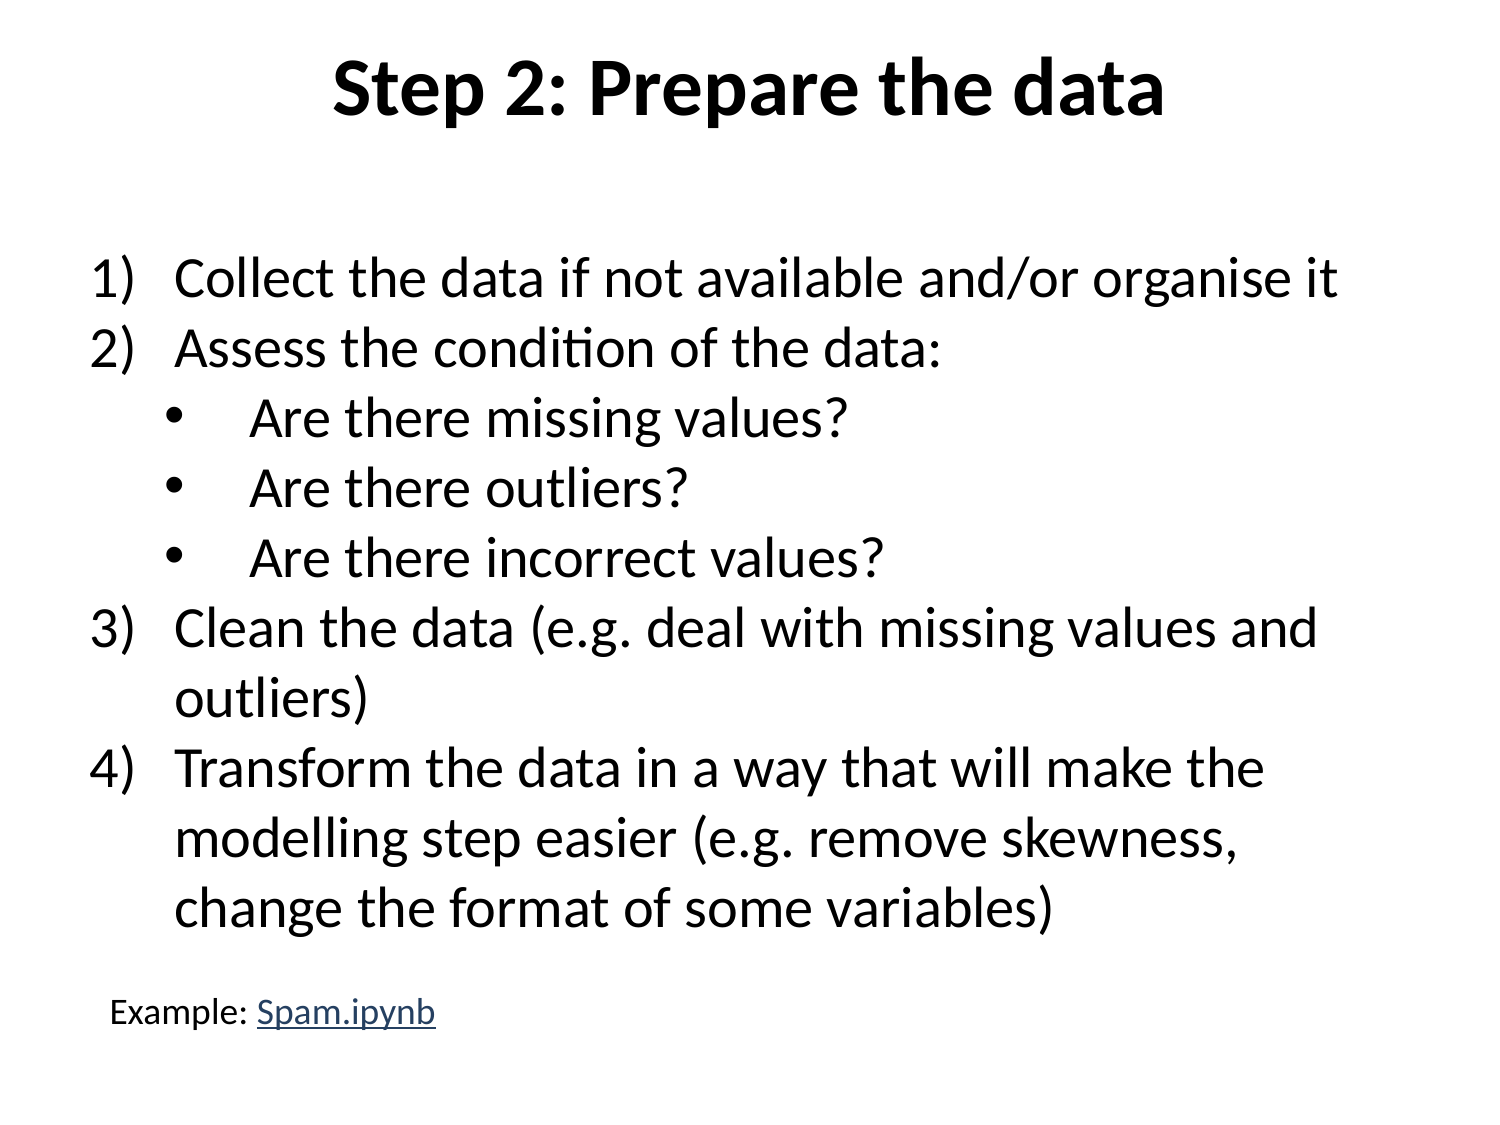

# Step 2: Prepare the data
Collect the data if not available and/or organise it
Assess the condition of the data:
Are there missing values?
Are there outliers?
Are there incorrect values?
Clean the data (e.g. deal with missing values and outliers)
Transform the data in a way that will make the modelling step easier (e.g. remove skewness, change the format of some variables)
Example: Spam.ipynb